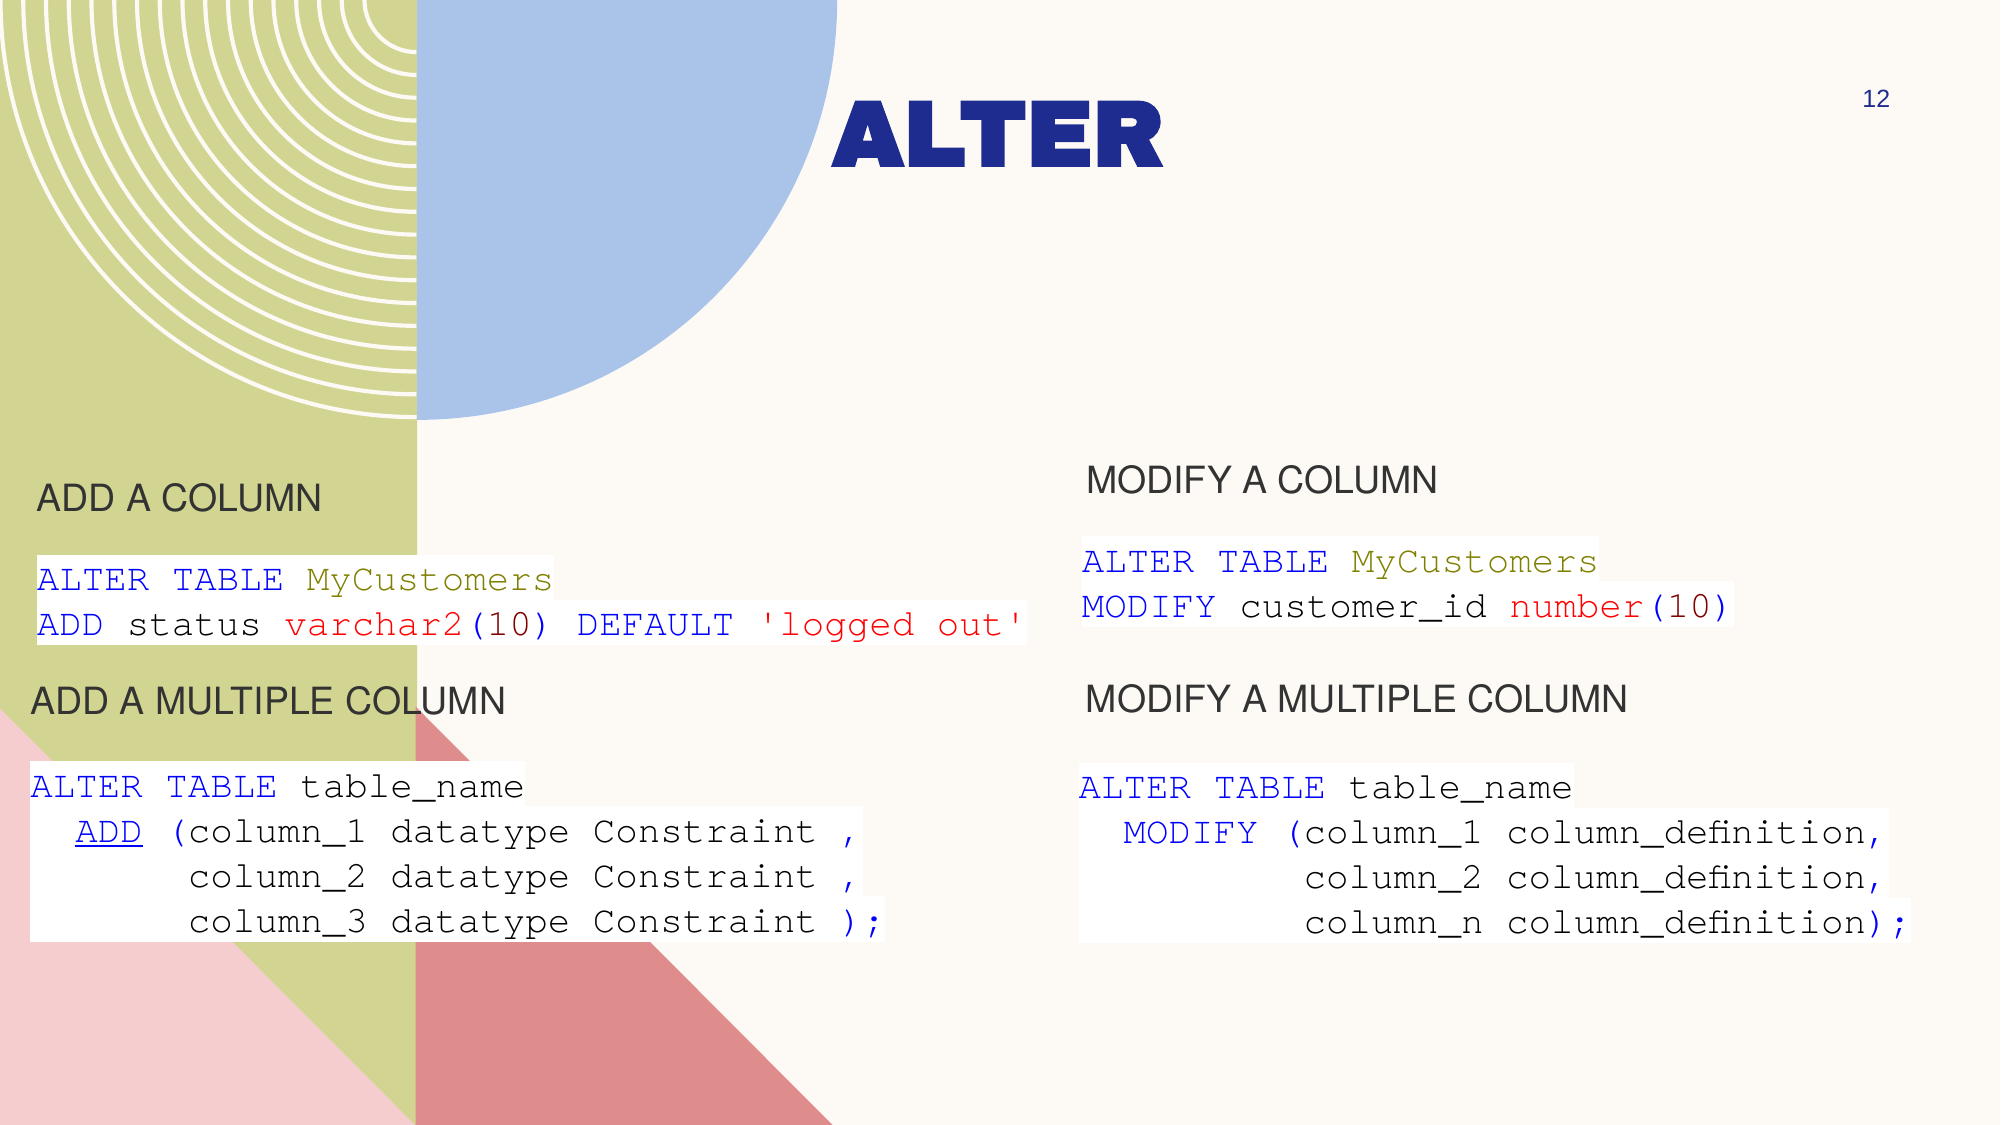

# ALTER
12
 MODIFY A COLUMN
ADD A COLUMN
ALTER TABLE MyCustomers
MODIFY customer_id number(10)
ALTER TABLE MyCustomers
ADD status varchar2(10) DEFAULT 'logged out'
 MODIFY A MULTIPLE COLUMN
ADD A MULTIPLE COLUMN
ALTER TABLE table_name
  ADD (column_1 datatype Constraint ,
       column_2 datatype Constraint ,
       column_3 datatype Constraint );
ALTER TABLE table_name
  MODIFY (column_1 column_definition,
          column_2 column_definition,
          column_n column_definition);